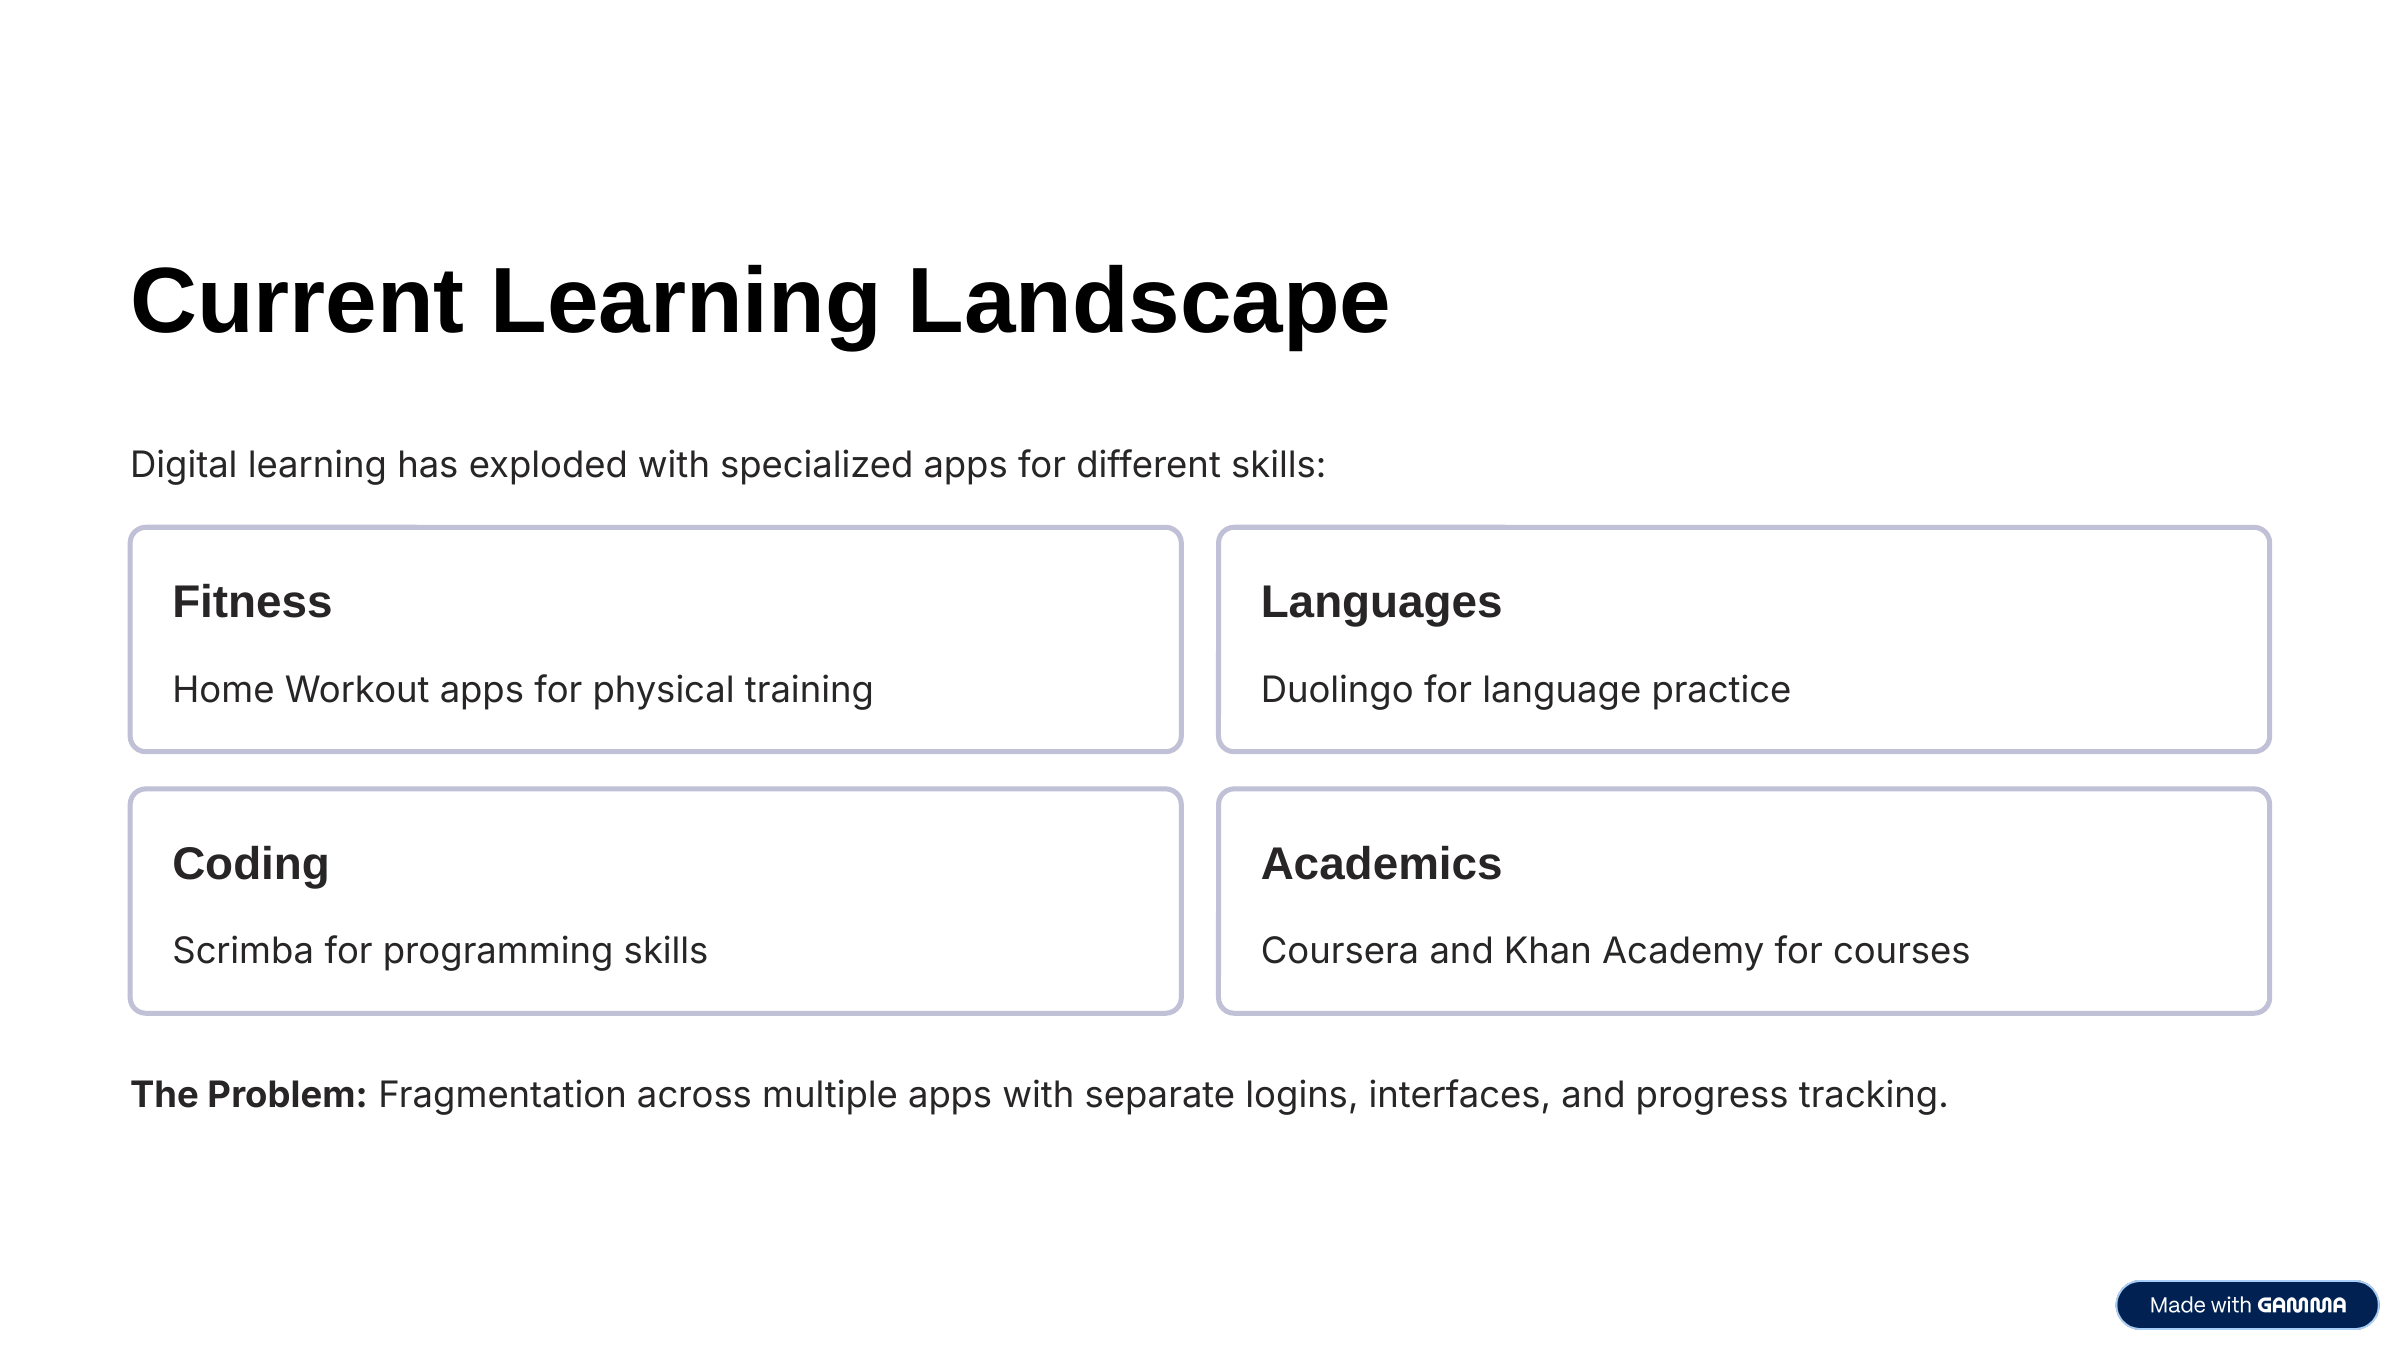

Current Learning Landscape
Digital learning has exploded with specialized apps for different skills:

Fitness
Languages
Home Workout apps for physical training
Duolingo for language practice

Coding
Academics
Scrimba for programming skills
Coursera and Khan Academy for courses
The Problem: Fragmentation across multiple apps with separate logins, interfaces, and progress tracking.